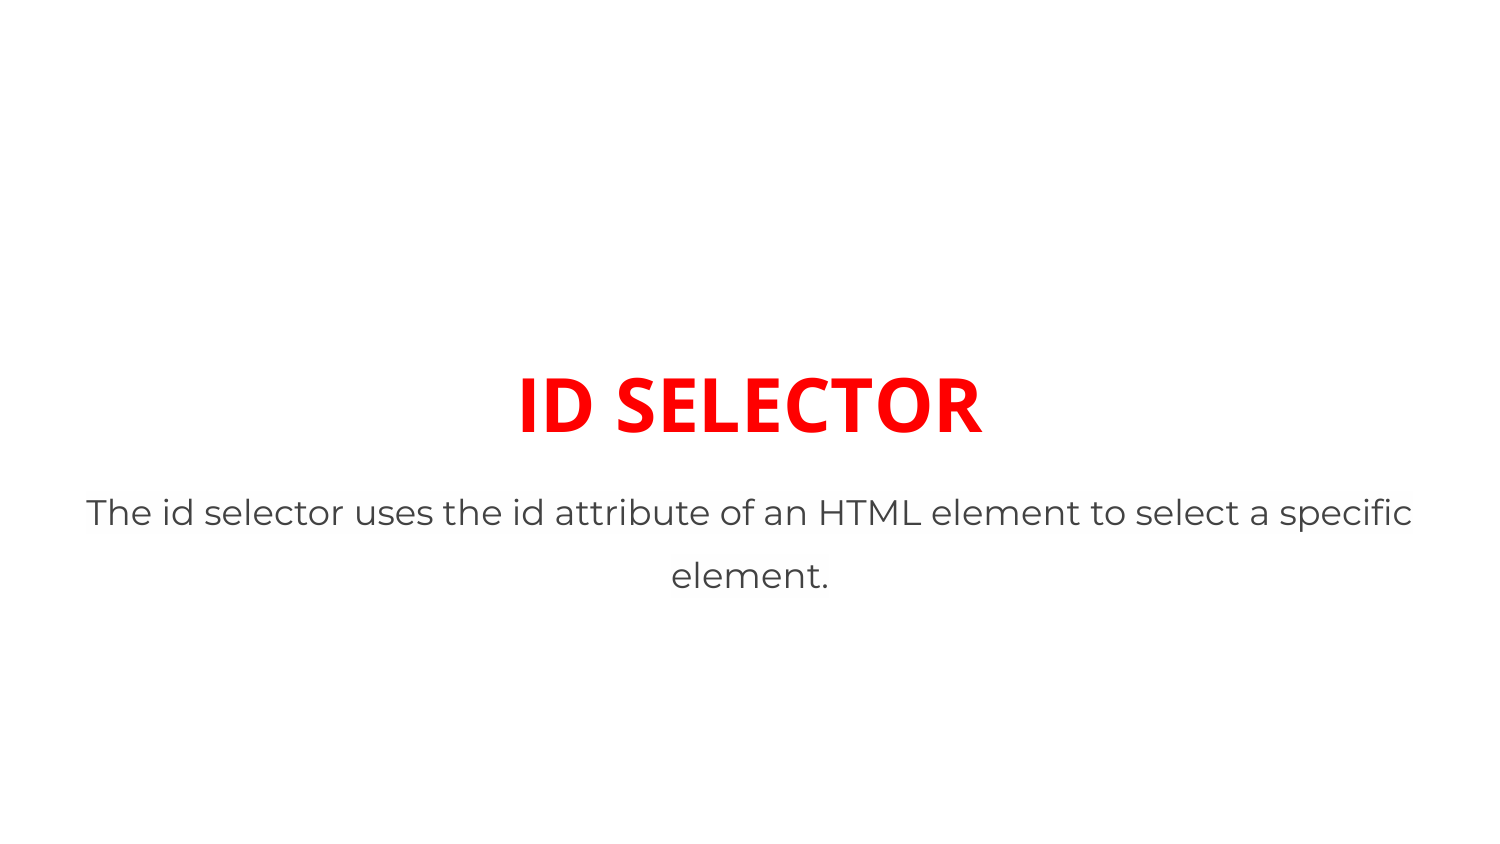

# ID SELECTOR
The id selector uses the id attribute of an HTML element to select a specific element.